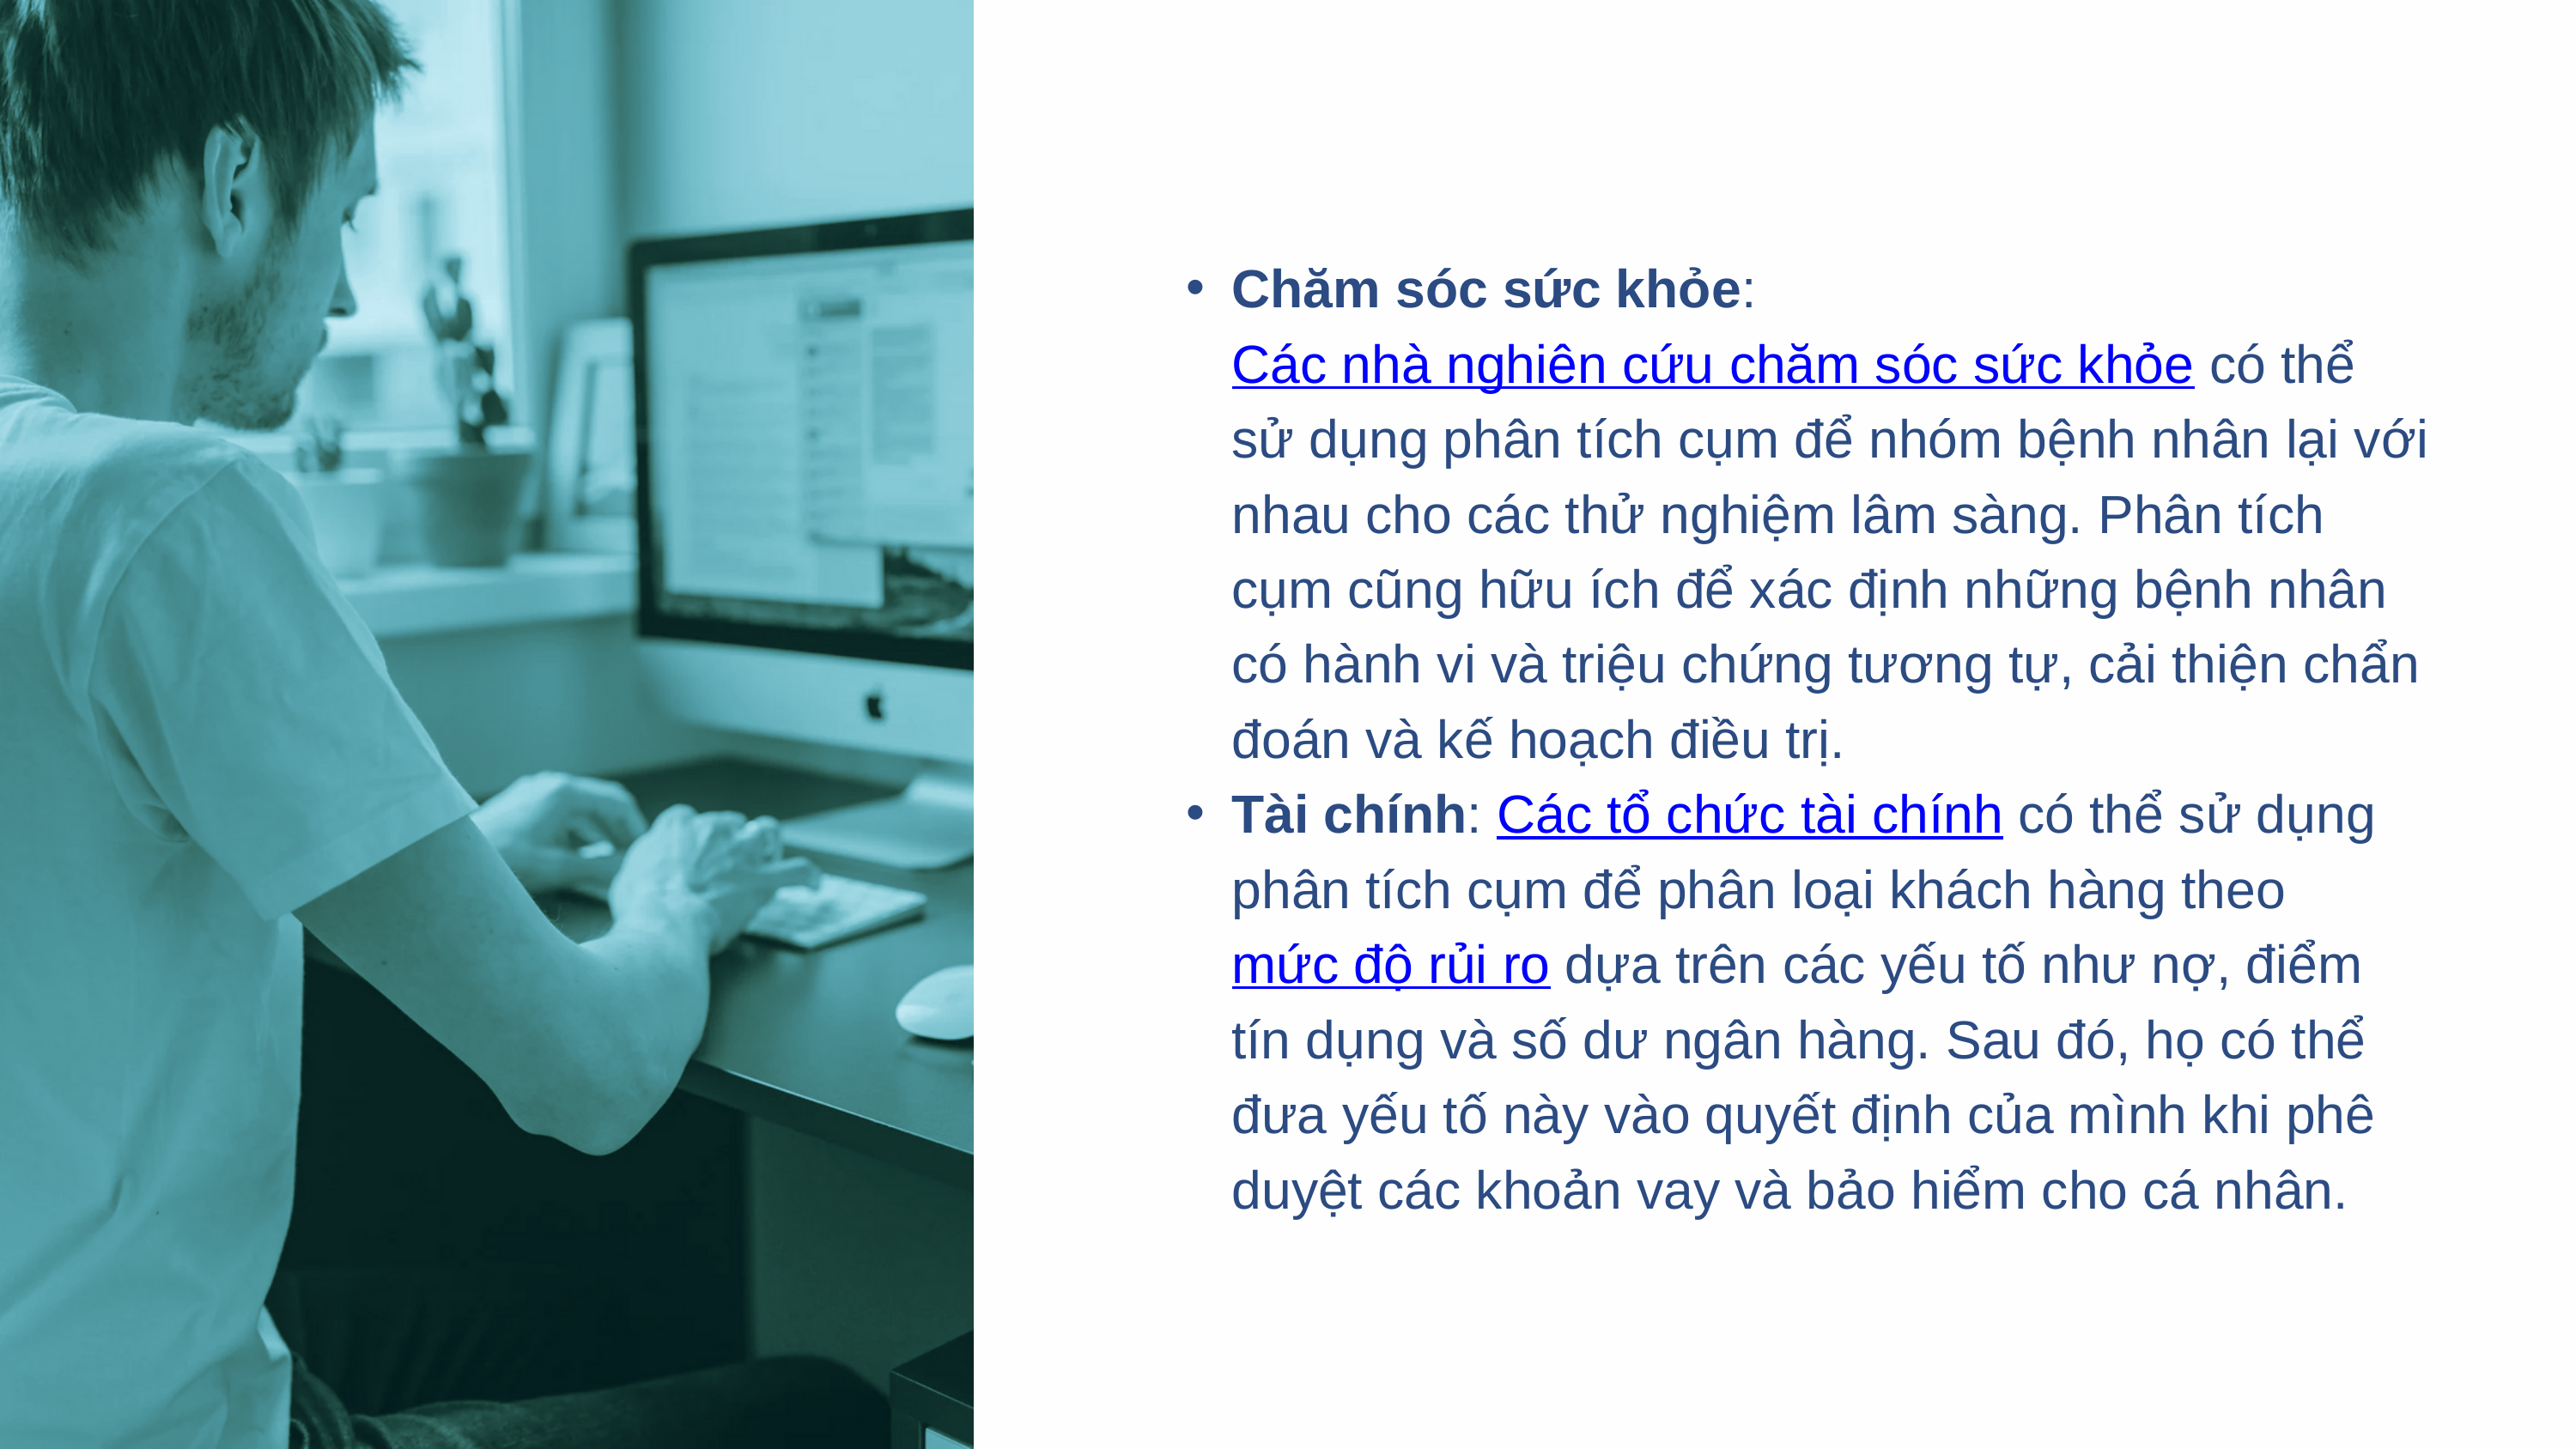

Chăm sóc sức khỏe: Các nhà nghiên cứu chăm sóc sức khỏe có thể sử dụng phân tích cụm để nhóm bệnh nhân lại với nhau cho các thử nghiệm lâm sàng. Phân tích cụm cũng hữu ích để xác định những bệnh nhân có hành vi và triệu chứng tương tự, cải thiện chẩn đoán và kế hoạch điều trị.
Tài chính: Các tổ chức tài chính có thể sử dụng phân tích cụm để phân loại khách hàng theo mức độ rủi ro dựa trên các yếu tố như nợ, điểm tín dụng và số dư ngân hàng. Sau đó, họ có thể đưa yếu tố này vào quyết định của mình khi phê duyệt các khoản vay và bảo hiểm cho cá nhân.